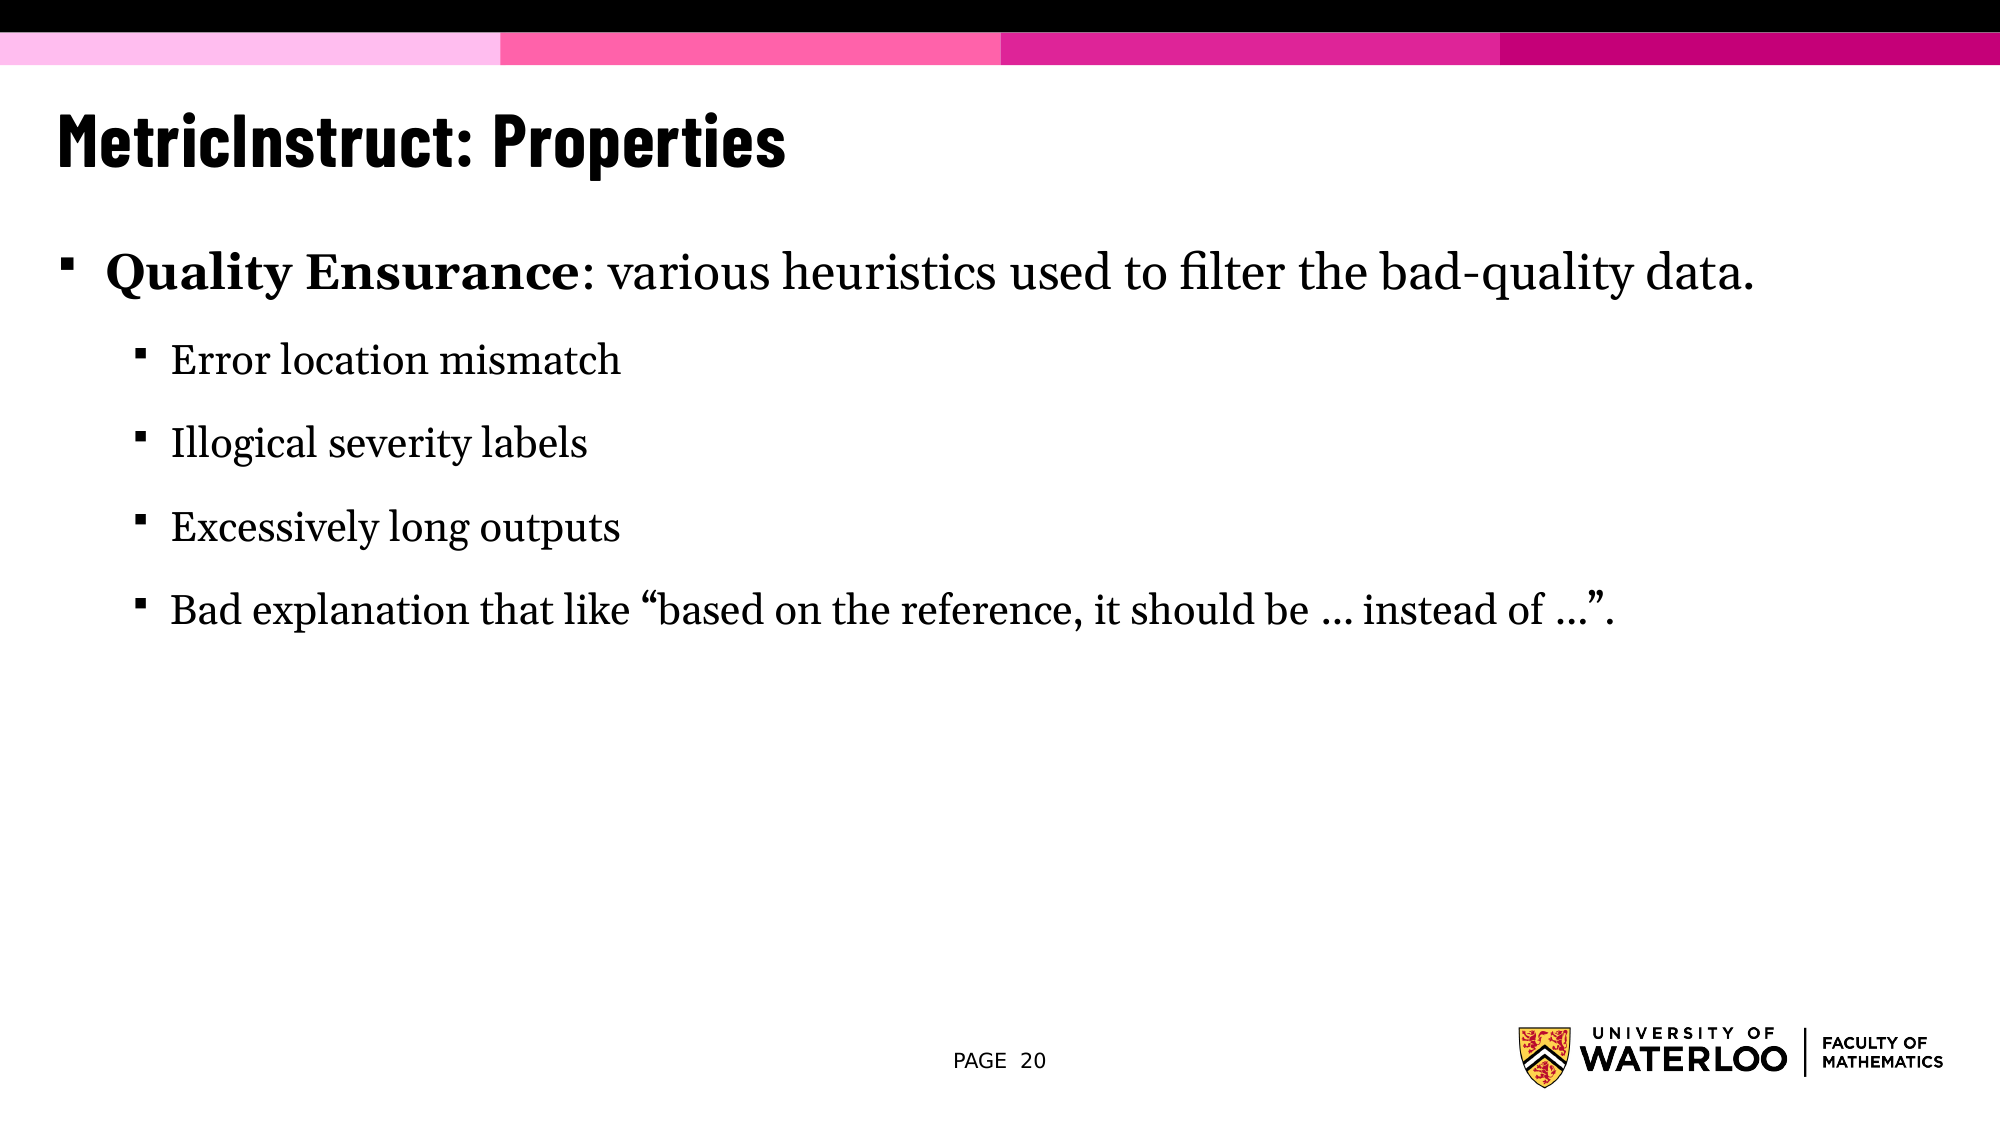

# MetricInstruct: Properties
Quality Ensurance: various heuristics used to filter the bad-quality data.
Error location mismatch
Illogical severity labels
Excessively long outputs
Bad explanation that like “based on the reference, it should be … instead of …”.

PAGE  20